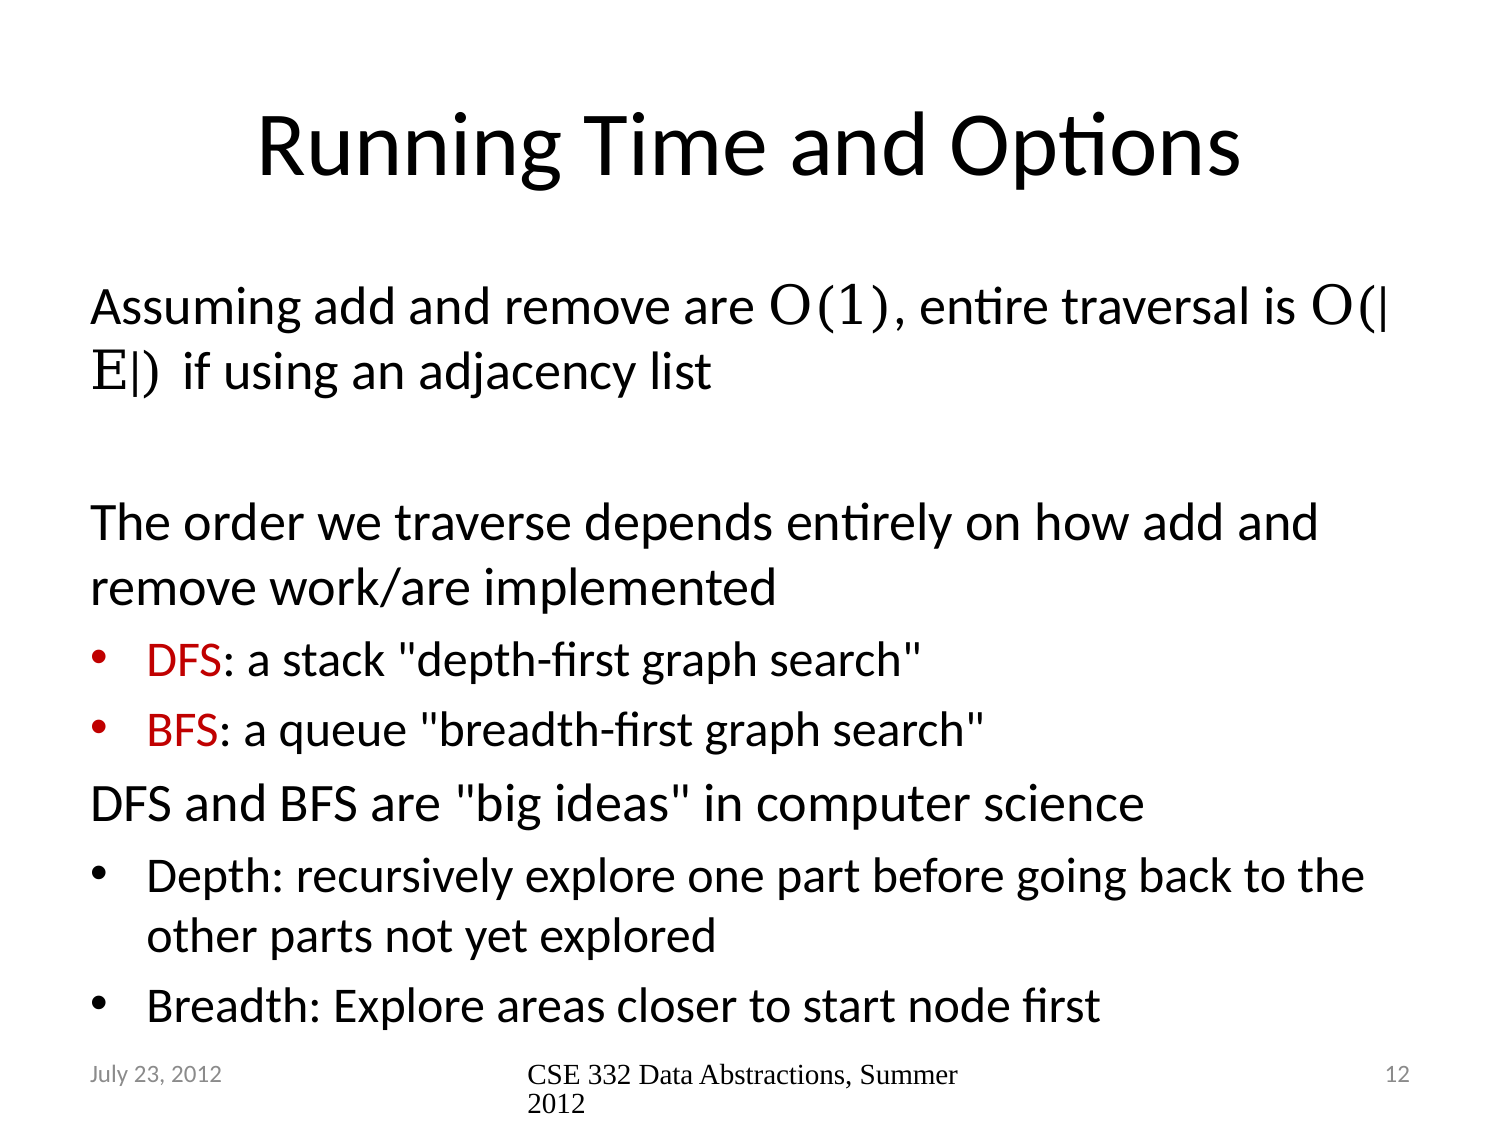

# Running Time and Options
Assuming add and remove are O(1), entire traversal is O(|E|) if using an adjacency list

The order we traverse depends entirely on how add and remove work/are implemented
DFS: a stack "depth-first graph search"
BFS: a queue "breadth-first graph search"
DFS and BFS are "big ideas" in computer science
Depth: recursively explore one part before going back to the other parts not yet explored
Breadth: Explore areas closer to start node first
July 23, 2012
CSE 332 Data Abstractions, Summer 2012
12